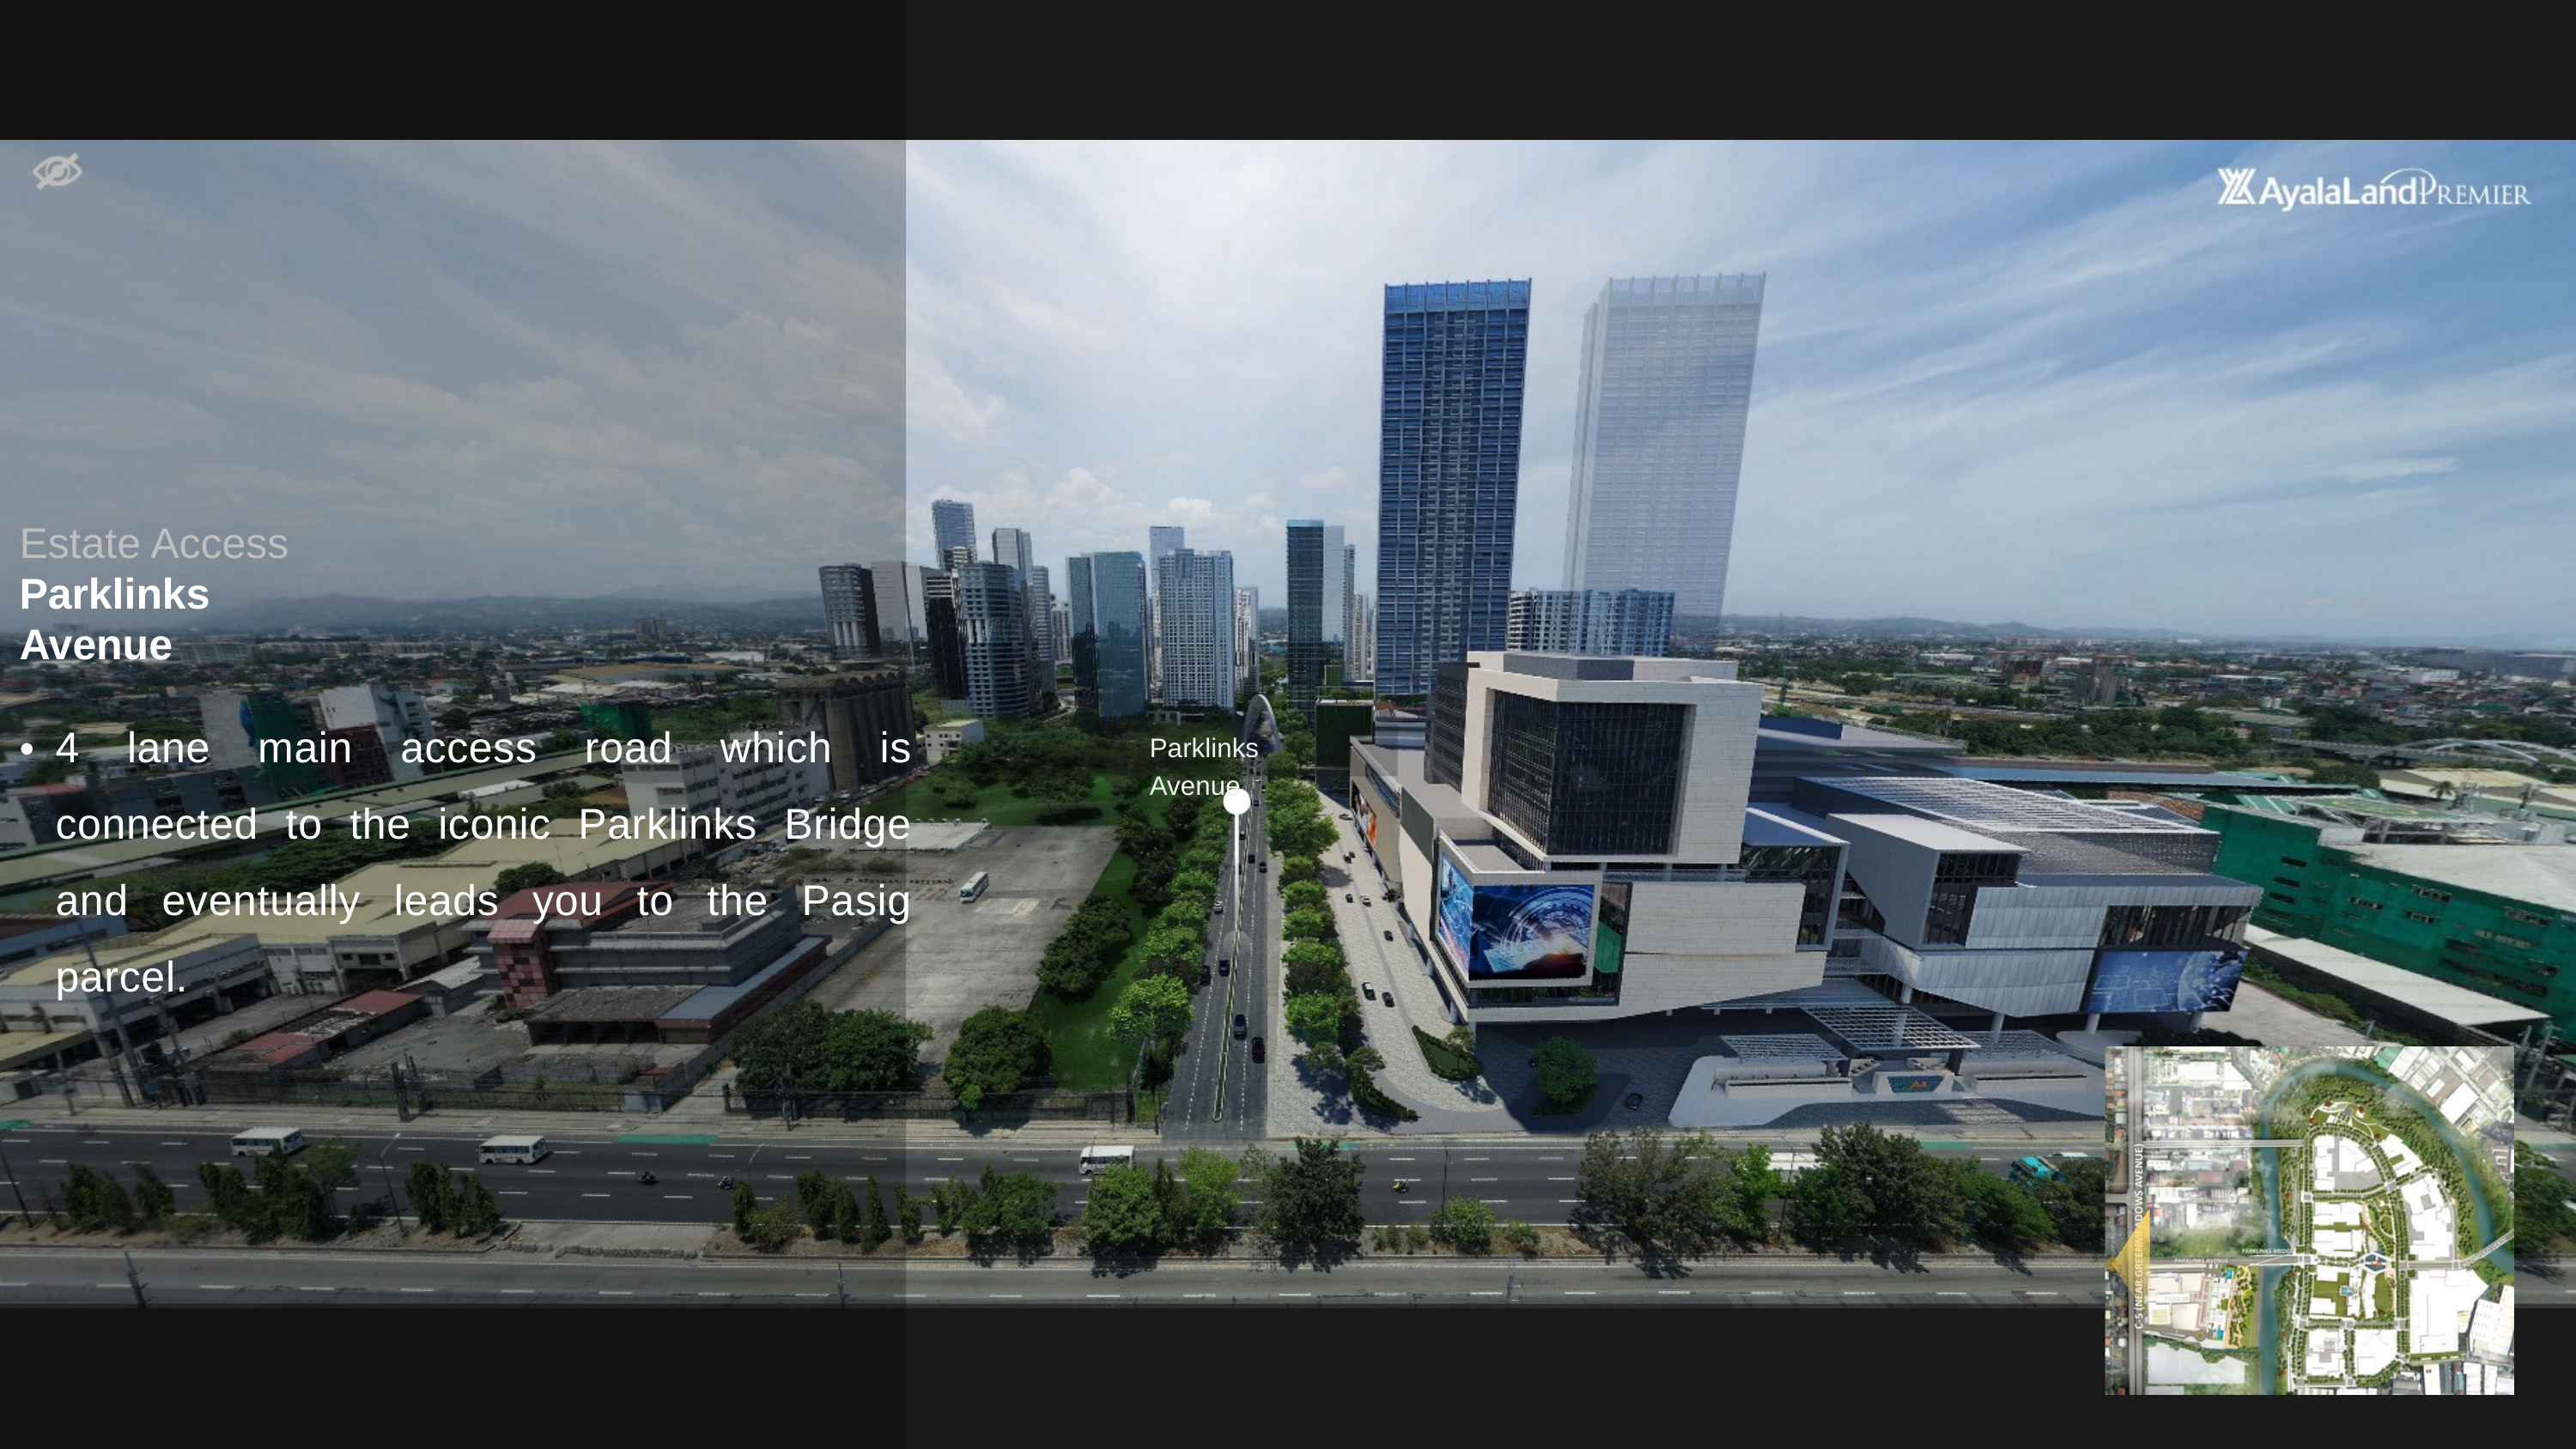

Estate Access Parklinks Avenue
4 lane main access road which is connected to the iconic Parklinks Bridge and eventually leads you to the Pasig parcel.
•

Parklinks Avenue